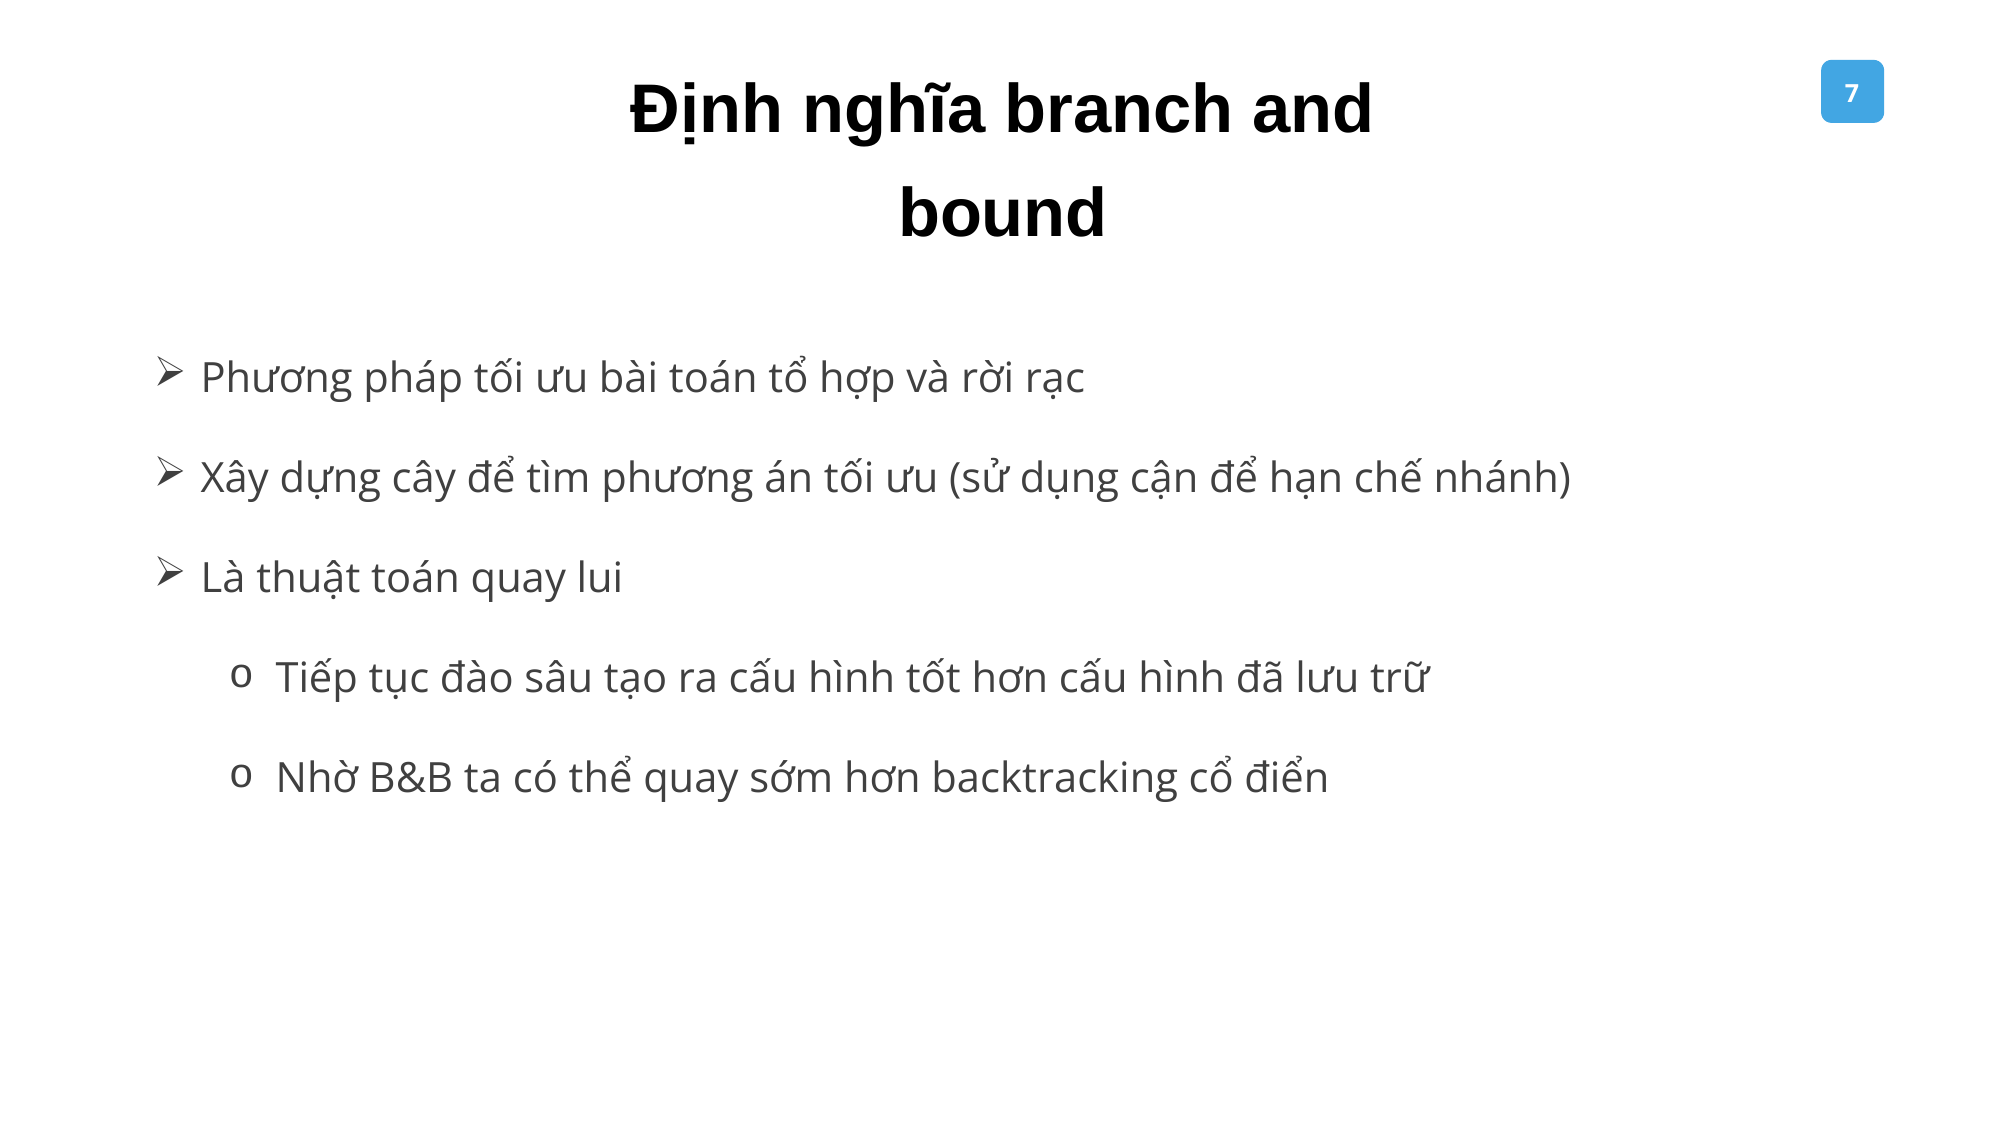

Định nghĩa branch and bound
Phương pháp tối ưu bài toán tổ hợp và rời rạc
Xây dựng cây để tìm phương án tối ưu (sử dụng cận để hạn chế nhánh)
Là thuật toán quay lui
Tiếp tục đào sâu tạo ra cấu hình tốt hơn cấu hình đã lưu trữ
Nhờ B&B ta có thể quay sớm hơn backtracking cổ điển